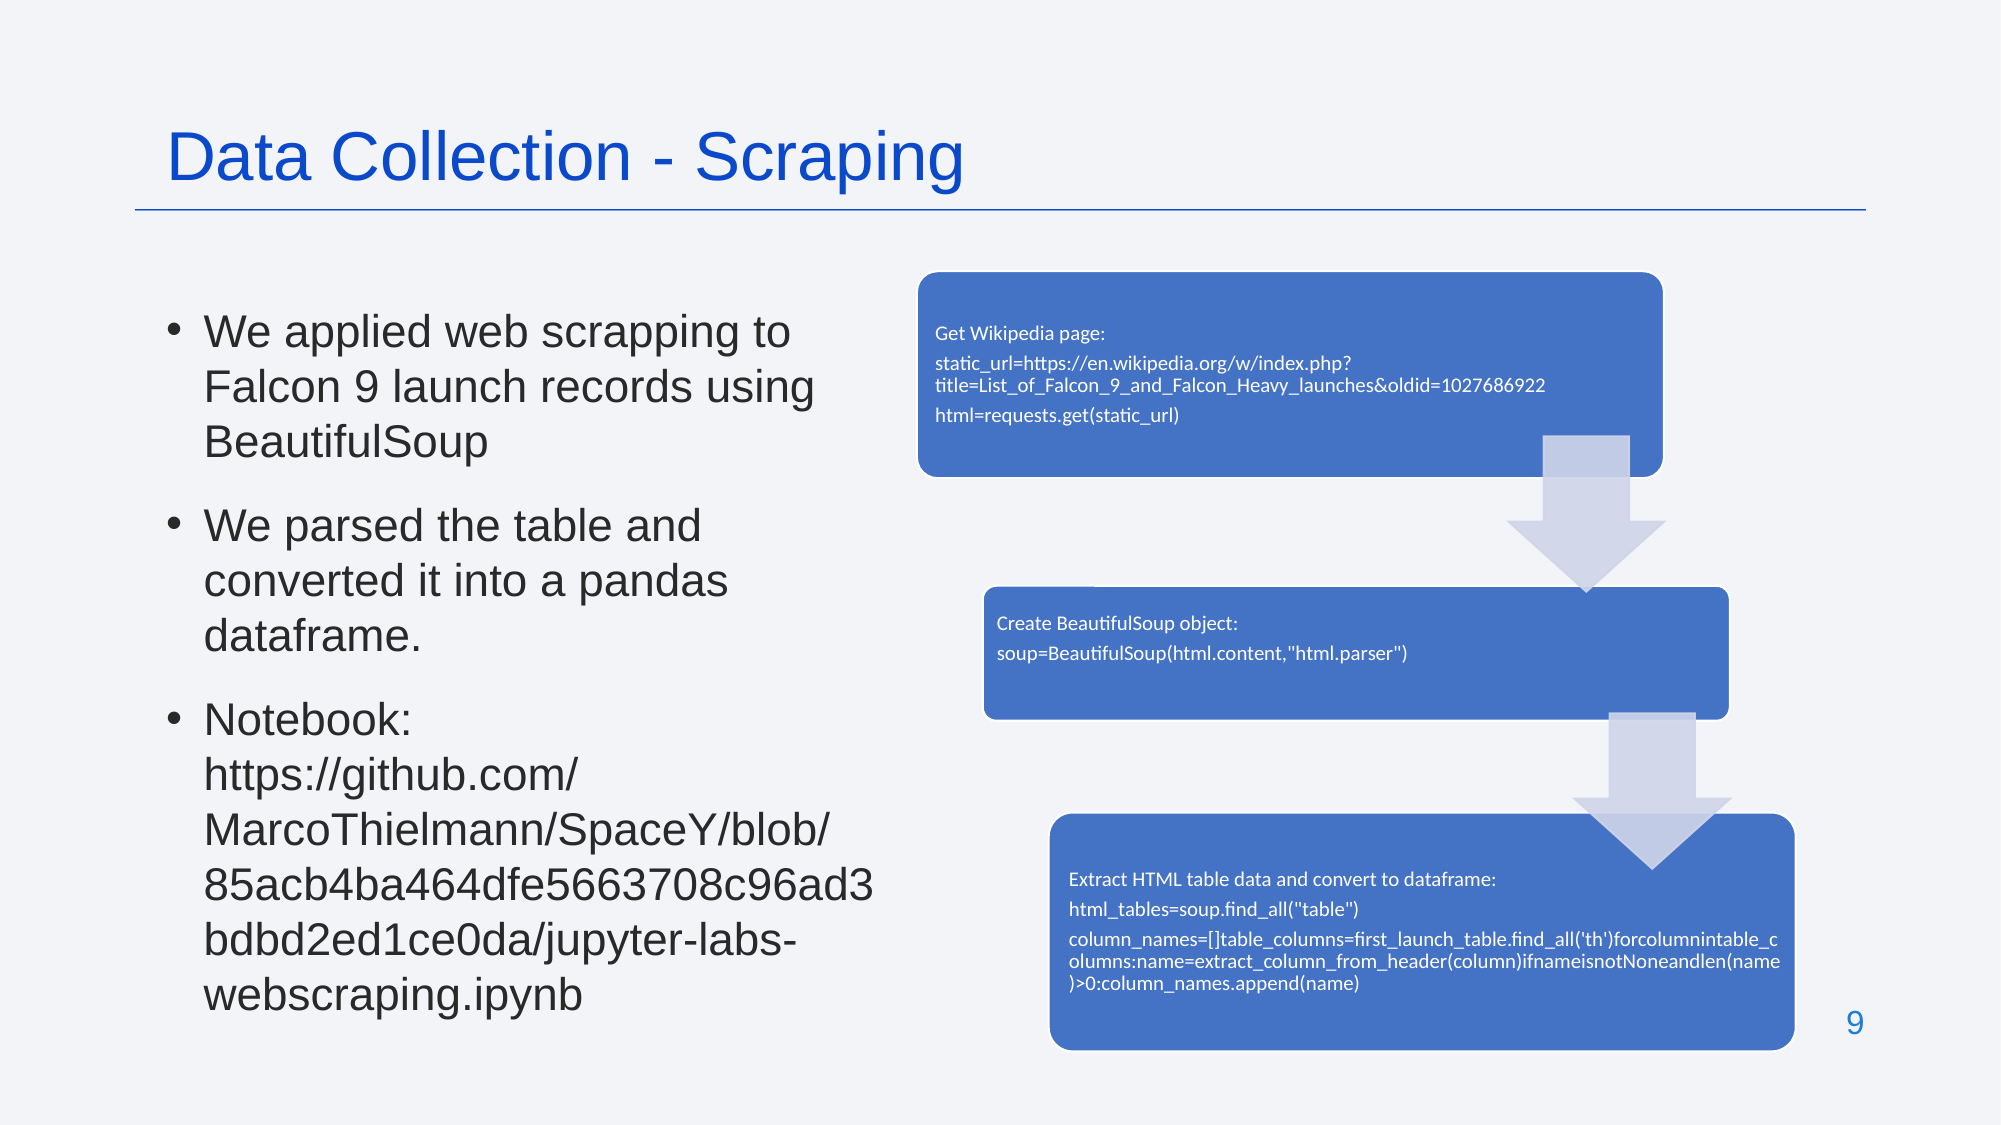

Data Collection - Scraping
Get Wikipedia page:
static_url=https://en.wikipedia.org/w/index.php?title=List_of_Falcon_9_and_Falcon_Heavy_launches&oldid=1027686922
html=requests.get(static_url)
Create BeautifulSoup object:
soup=BeautifulSoup(html.content,"html.parser")

Extract HTML table data and convert to dataframe:
html_tables=soup.find_all("table")
column_names=[]table_columns=first_launch_table.find_all('th')forcolumnintable_columns:name=extract_column_from_header(column)ifnameisnotNoneandlen(name)>0:column_names.append(name)

We applied web scrapping to Falcon 9 launch records using BeautifulSoup
We parsed the table and converted it into a pandas dataframe.
Notebook:
https://github.com/MarcoThielmann/SpaceY/blob/85acb4ba464dfe5663708c96ad3bdbd2ed1ce0da/jupyter-labs-webscraping.ipynb
9